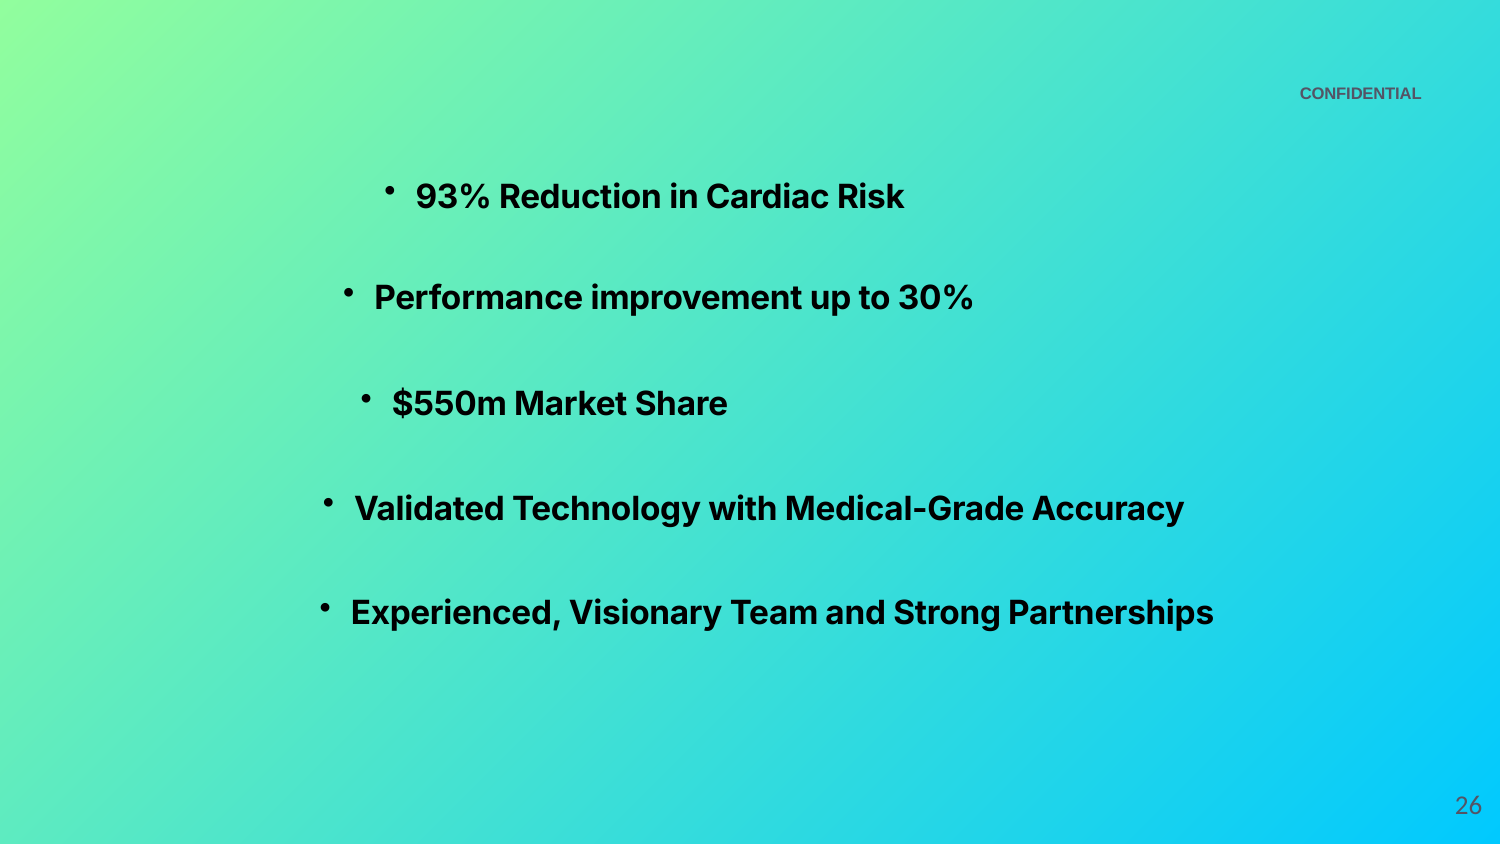

CONFIDENTIAL
93% Reduction in Cardiac Risk
​
Performance improvement up to 30%
$550m Market Share
​
Validated Technology with Medical-Grade Accuracy
​
Experienced, Visionary Team and Strong Partnerships
​
26